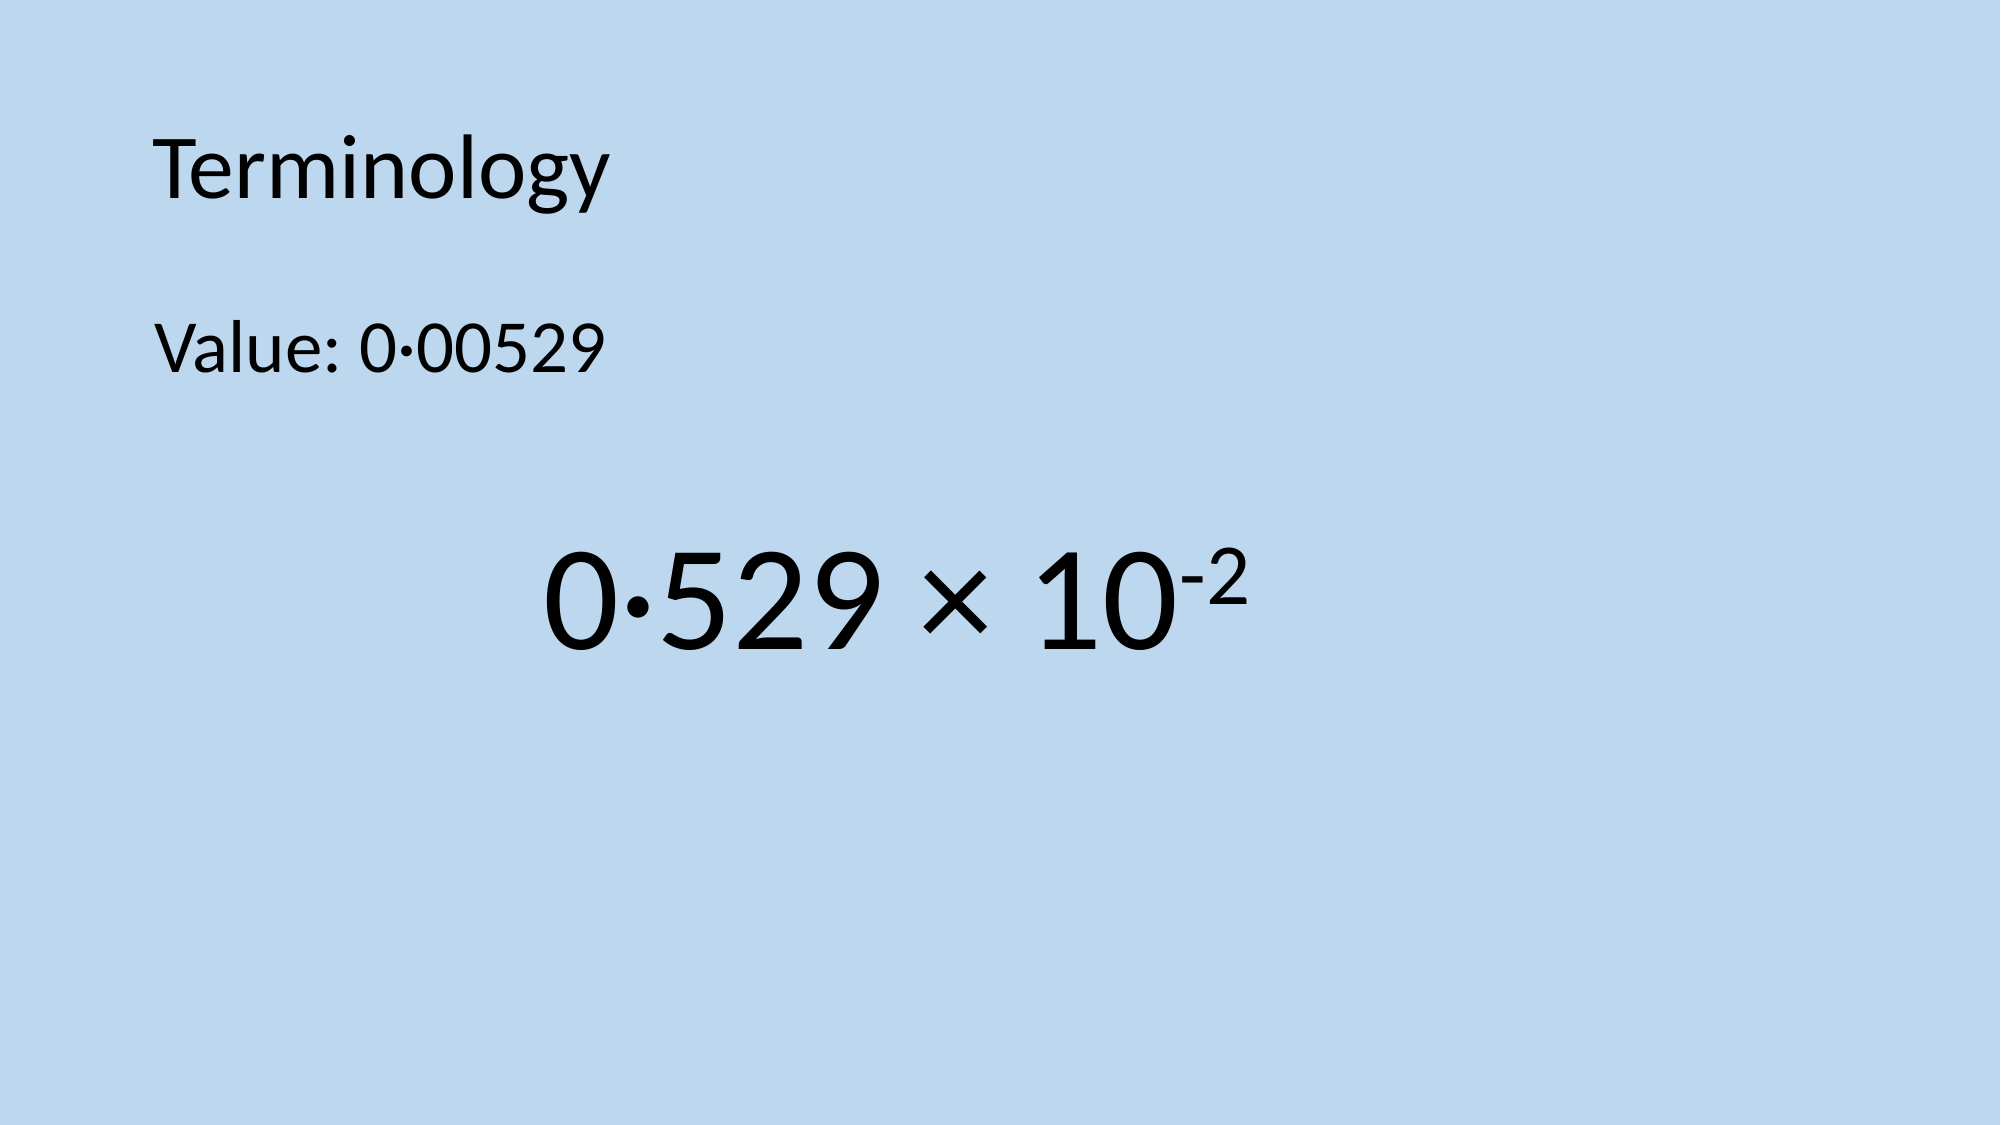

# Terminology
Value: 0·00529
0·529 × 10-2